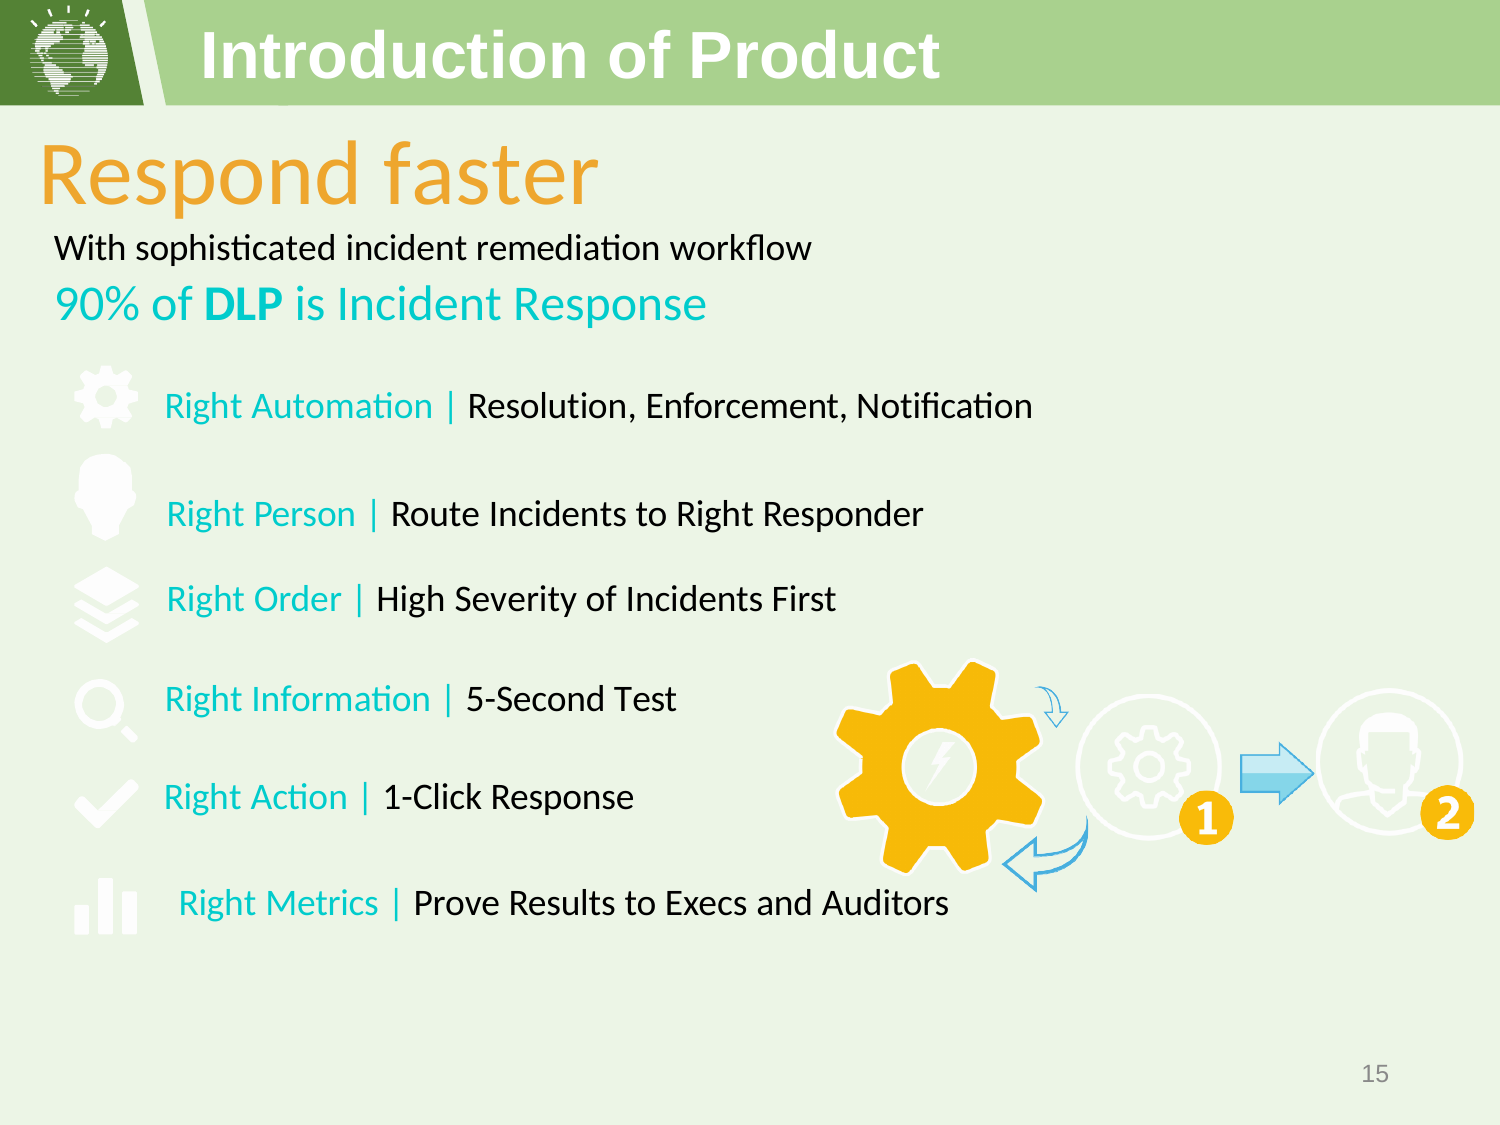

Introduction of Product
Respond faster
With sophisticated incident remediation workflow
90% of DLP is Incident Response

Right Automation | Resolution, Enforcement, Notification
Right Person | Route Incidents to Right Responder

Right Order | High Severity of Incidents First

Right Information | 5-Second Test

Right Action | 1-Click Response

Right Metrics | Prove Results to Execs and Auditors

15